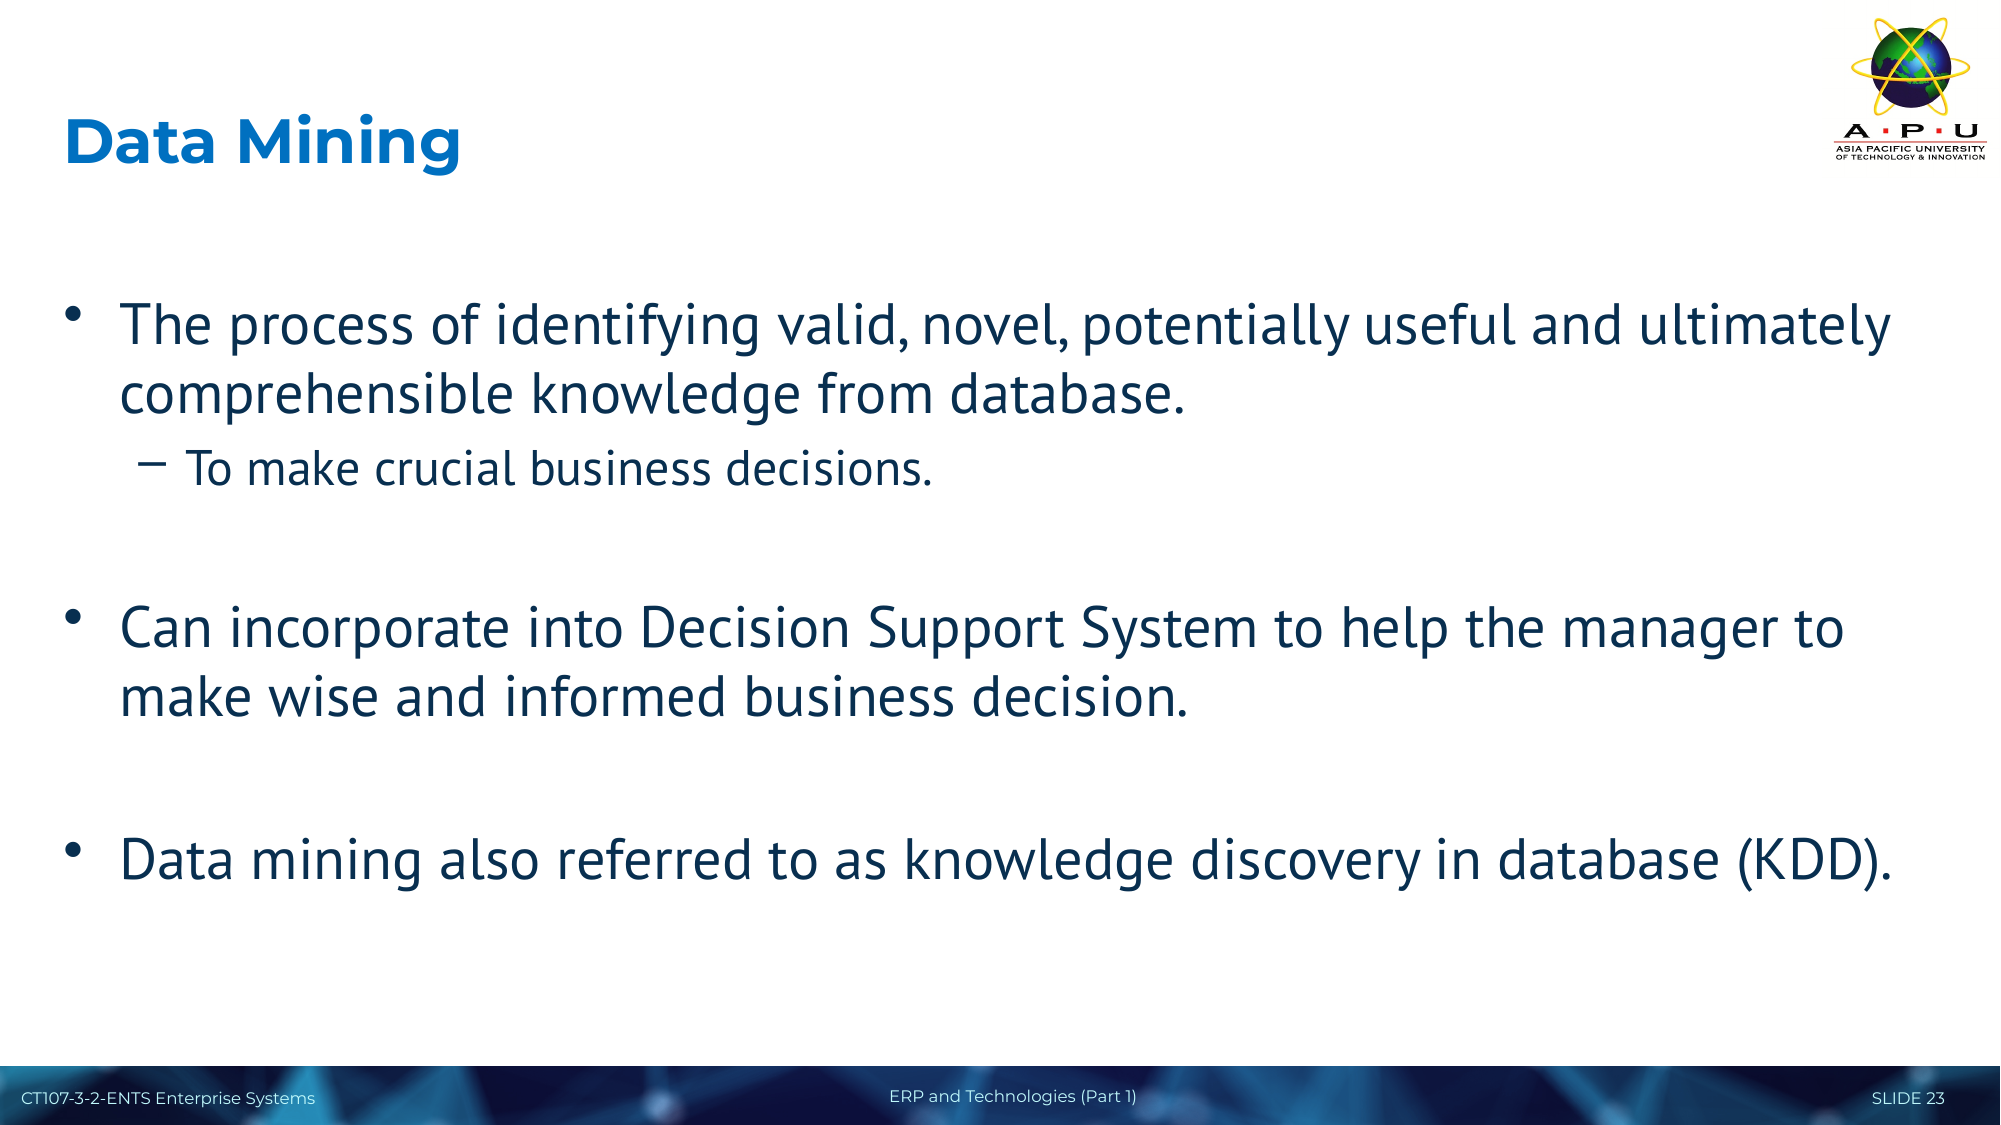

# Data Mining
The process of identifying valid, novel, potentially useful and ultimately comprehensible knowledge from database.
To make crucial business decisions.

Can incorporate into Decision Support System to help the manager to make wise and informed business decision.

Data mining also referred to as knowledge discovery in database (KDD).